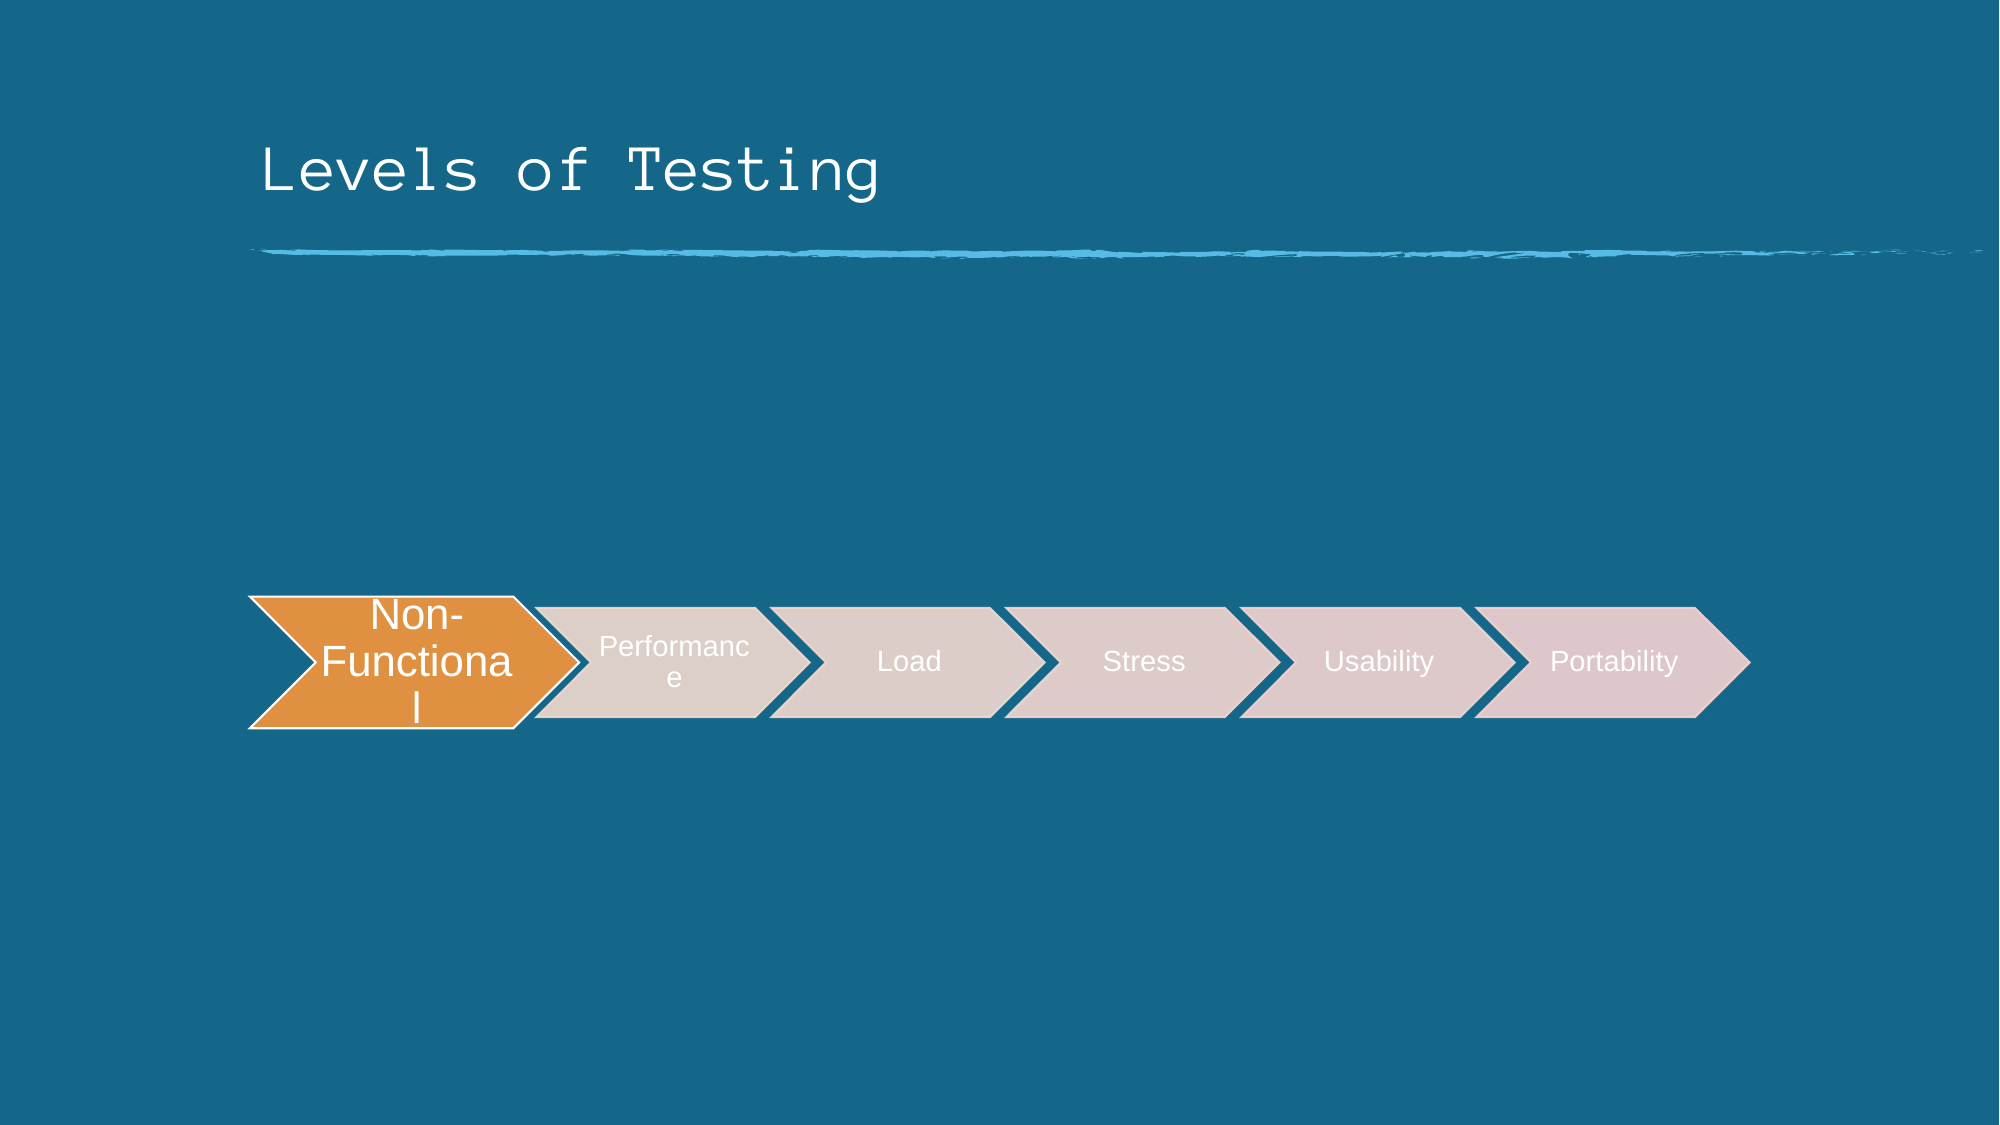

# Levels of Testing
Non-Functional
Performance
Load
Stress
Usability
Portability